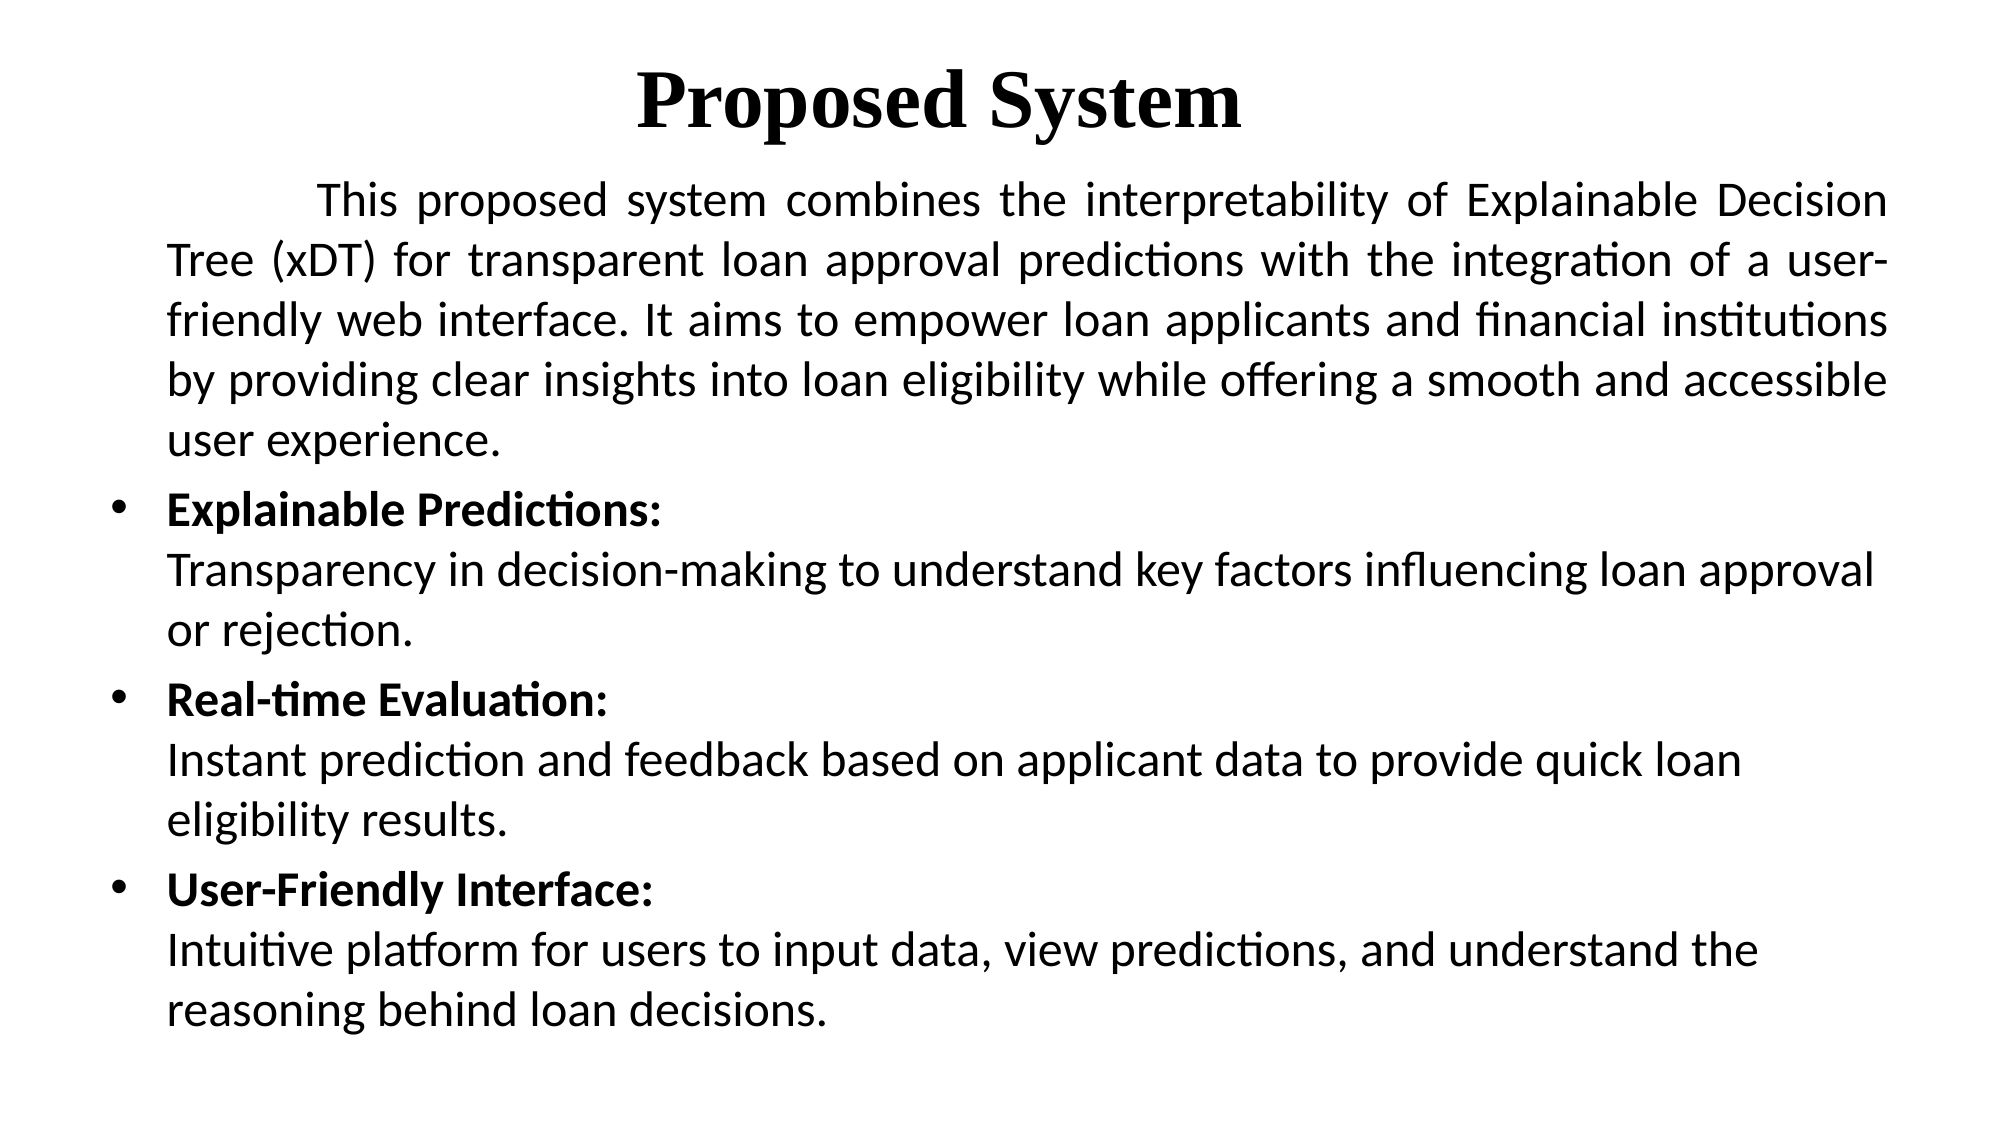

# Proposed System
		This proposed system combines the interpretability of Explainable Decision Tree (xDT) for transparent loan approval predictions with the integration of a user-friendly web interface. It aims to empower loan applicants and financial institutions by providing clear insights into loan eligibility while offering a smooth and accessible user experience.
Explainable Predictions:
Transparency in decision-making to understand key factors influencing loan approval or rejection.
Real-time Evaluation:
Instant prediction and feedback based on applicant data to provide quick loan eligibility results.
User-Friendly Interface:
Intuitive platform for users to input data, view predictions, and understand the reasoning behind loan decisions.